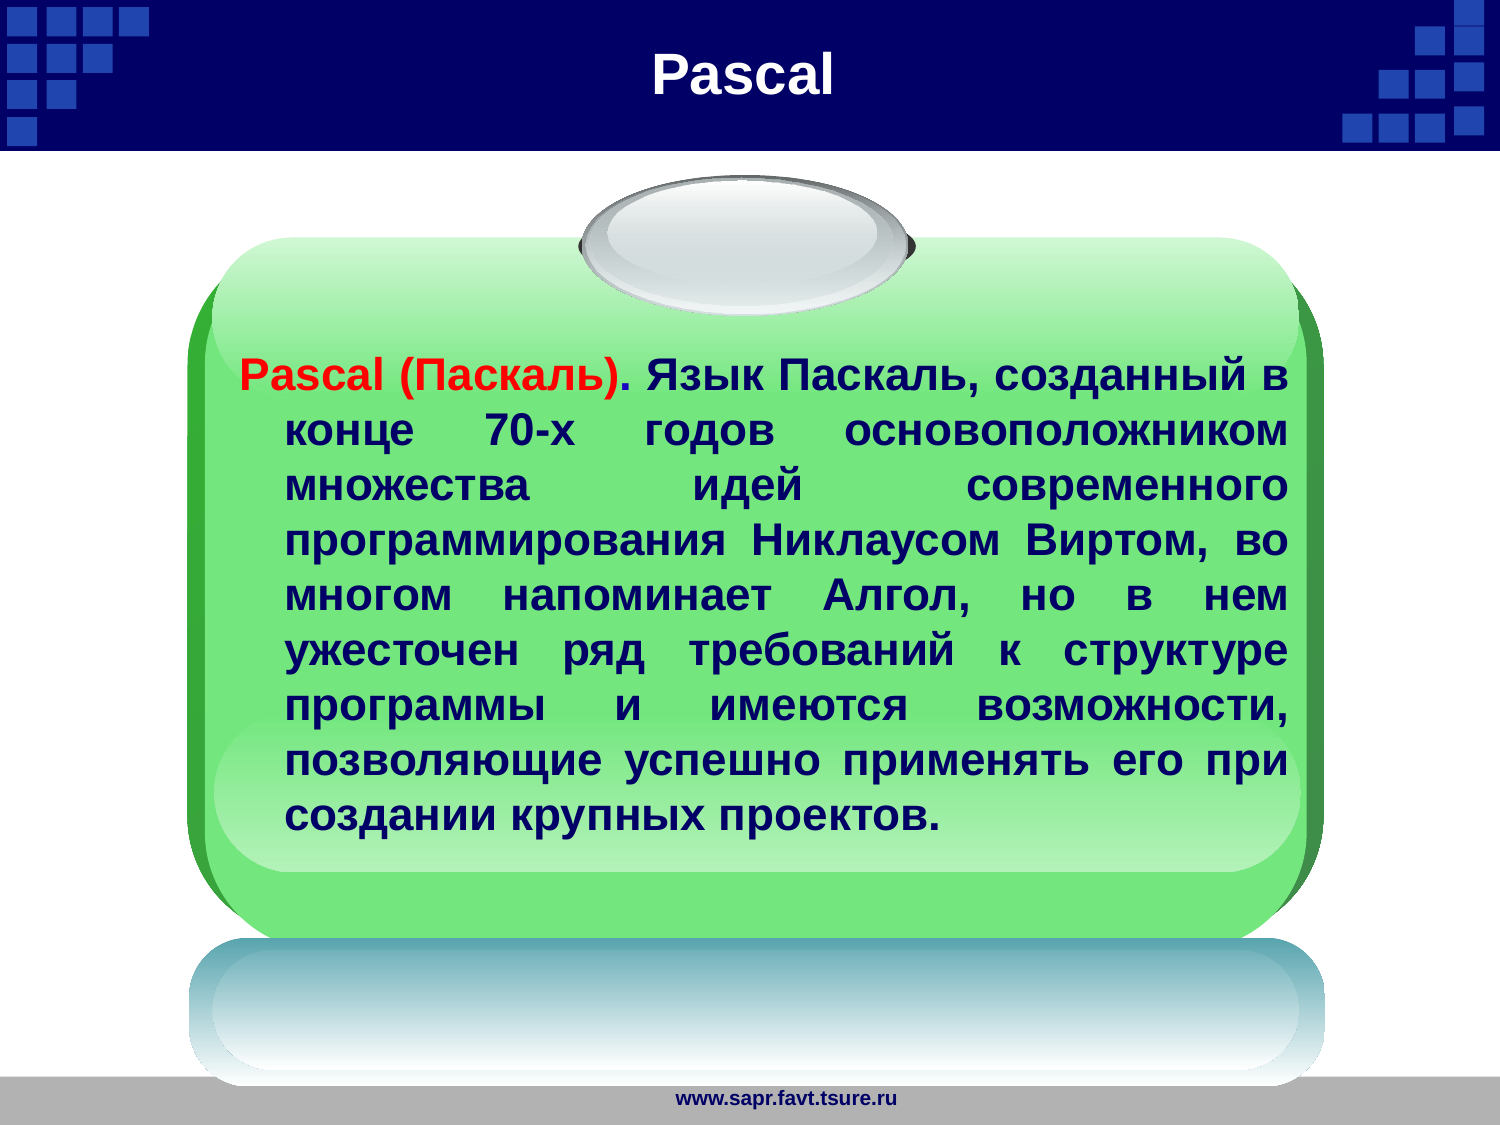

Pascal

Pascal (Паскаль). Язык Паскаль, созданный в конце 70-х годов основоположником множества идей современного программирования Никлаусом Виртом, во многом напоминает Алгол, но в нем ужесточен ряд требований к структуре программы и имеются возможности, позволяющие успешно применять его при создании крупных проектов.

www.sapr.favt.tsure.ru